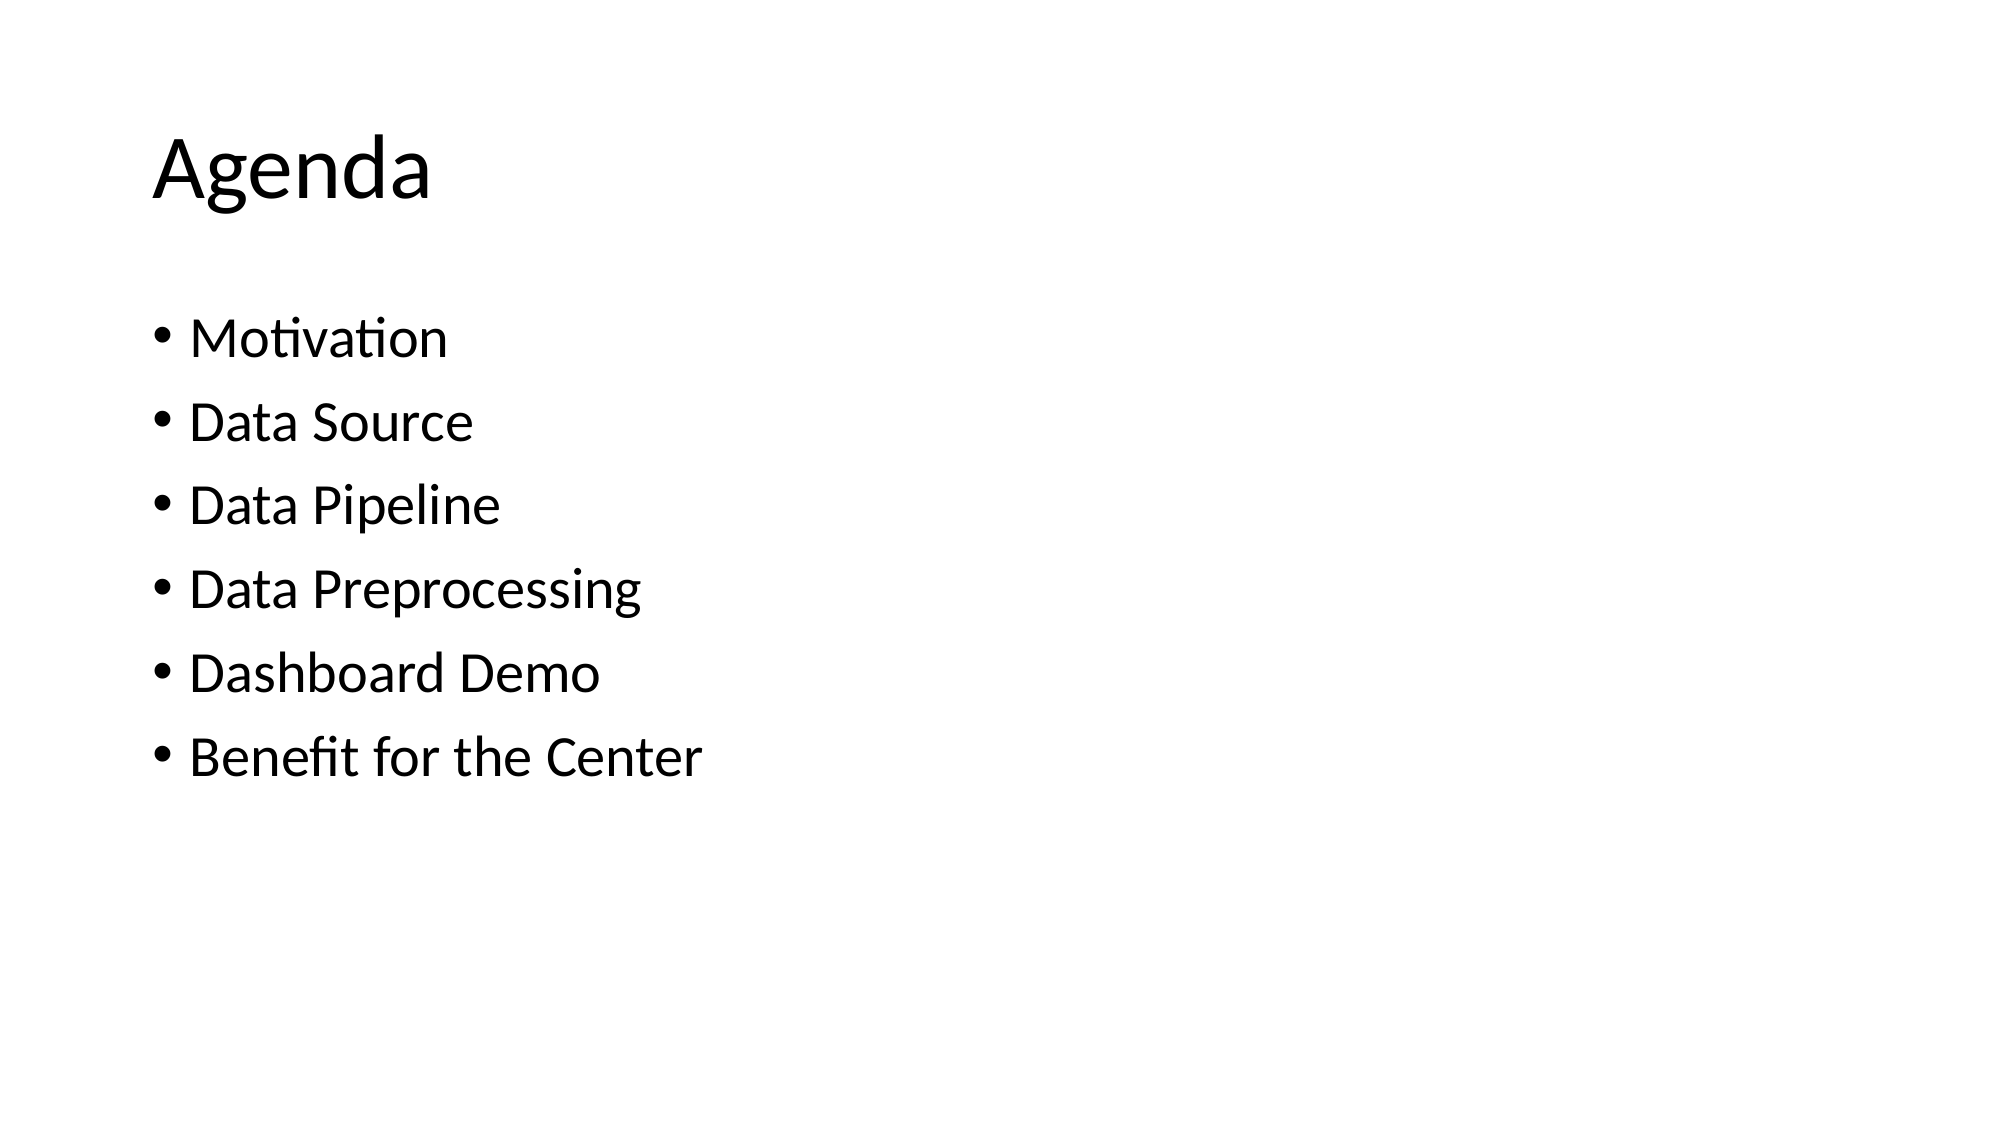

# Agenda
Motivation
Data Source
Data Pipeline
Data Preprocessing
Dashboard Demo
Benefit for the Center